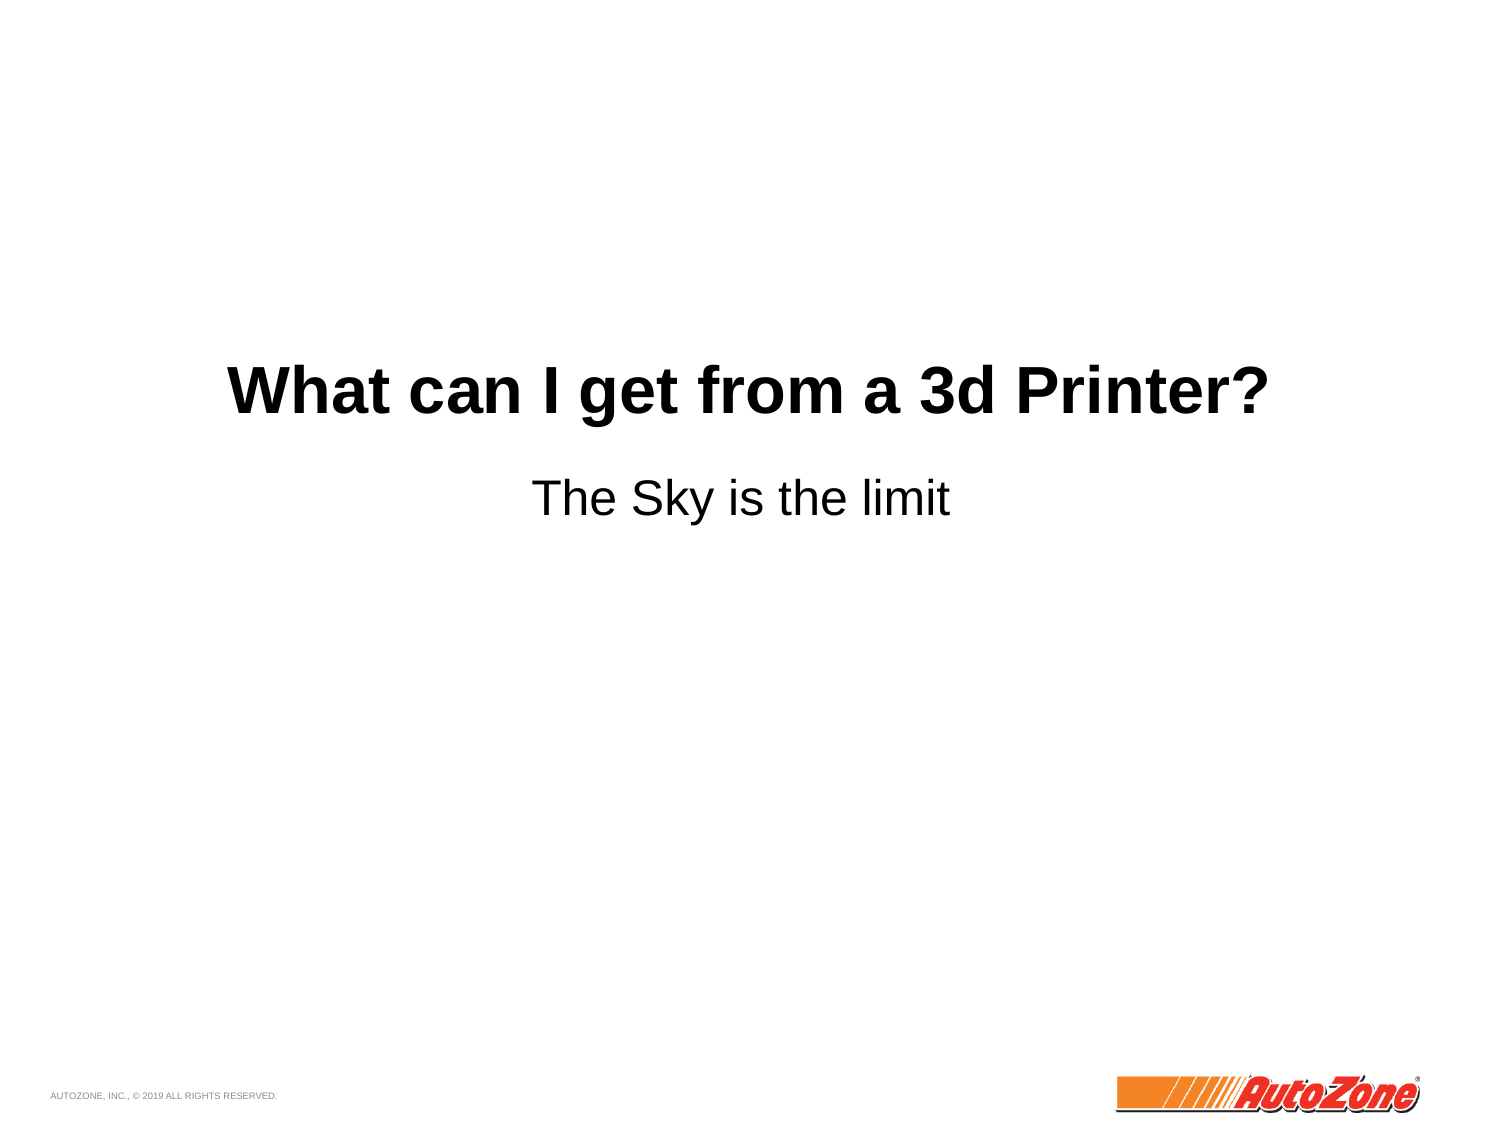

# What can I get from a 3d Printer?
The Sky is the limit